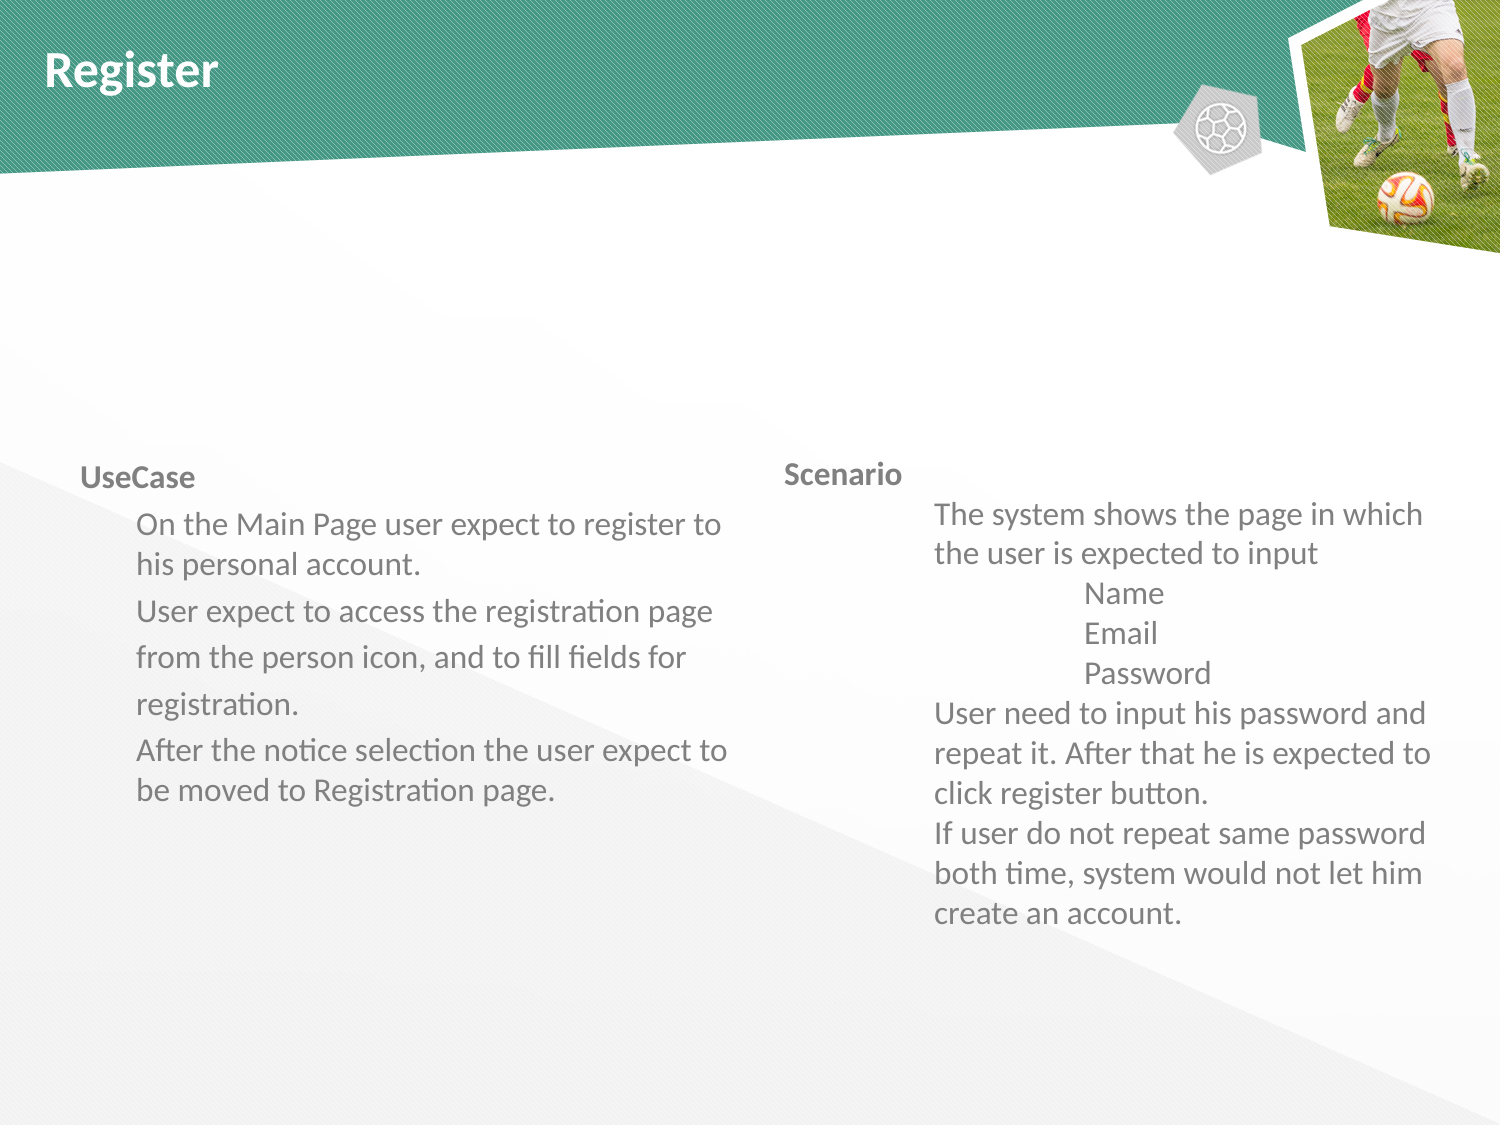

# Register
UseCase
	On the Main Page user expect to register to his personal account.
	User expect to access the registration page
	from the person icon, and to fill fields for
	registration.
	After the notice selection the user expect to be moved to Registration page.
Scenario
	The system shows the page in which 	the user is expected to input
		Name
		Email
		Password
	User need to input his password and 	repeat it. After that he is expected to	click register button.
	If user do not repeat same password 	both time, system would not let him 	create an account.